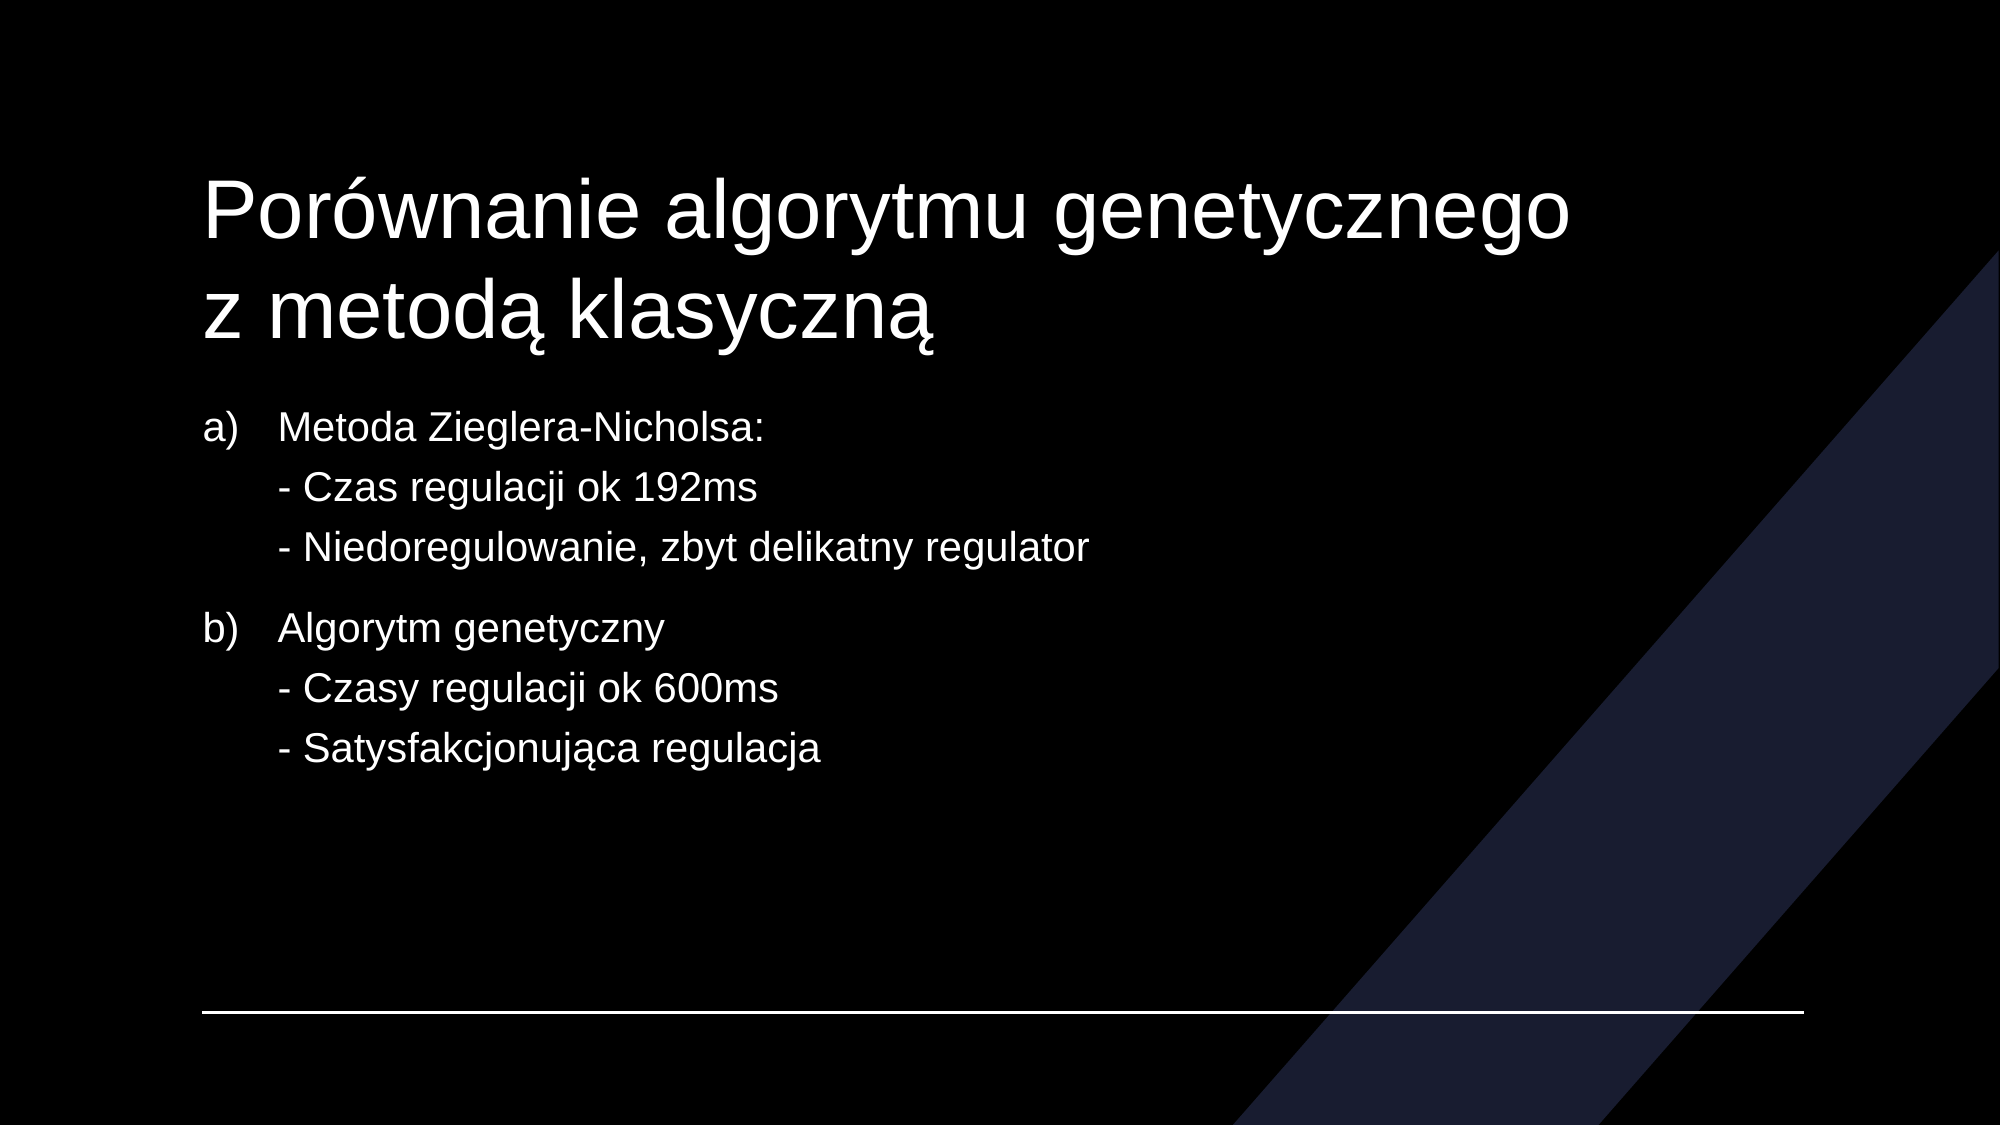

# Porównanie algorytmu genetycznego z metodą klasyczną

Metoda Zieglera-Nicholsa:
- Czas regulacji ok 192ms
- Niedoregulowanie, zbyt delikatny regulator
Algorytm genetyczny
- Czasy regulacji ok 600ms 
- Satysfakcjonująca regulacja